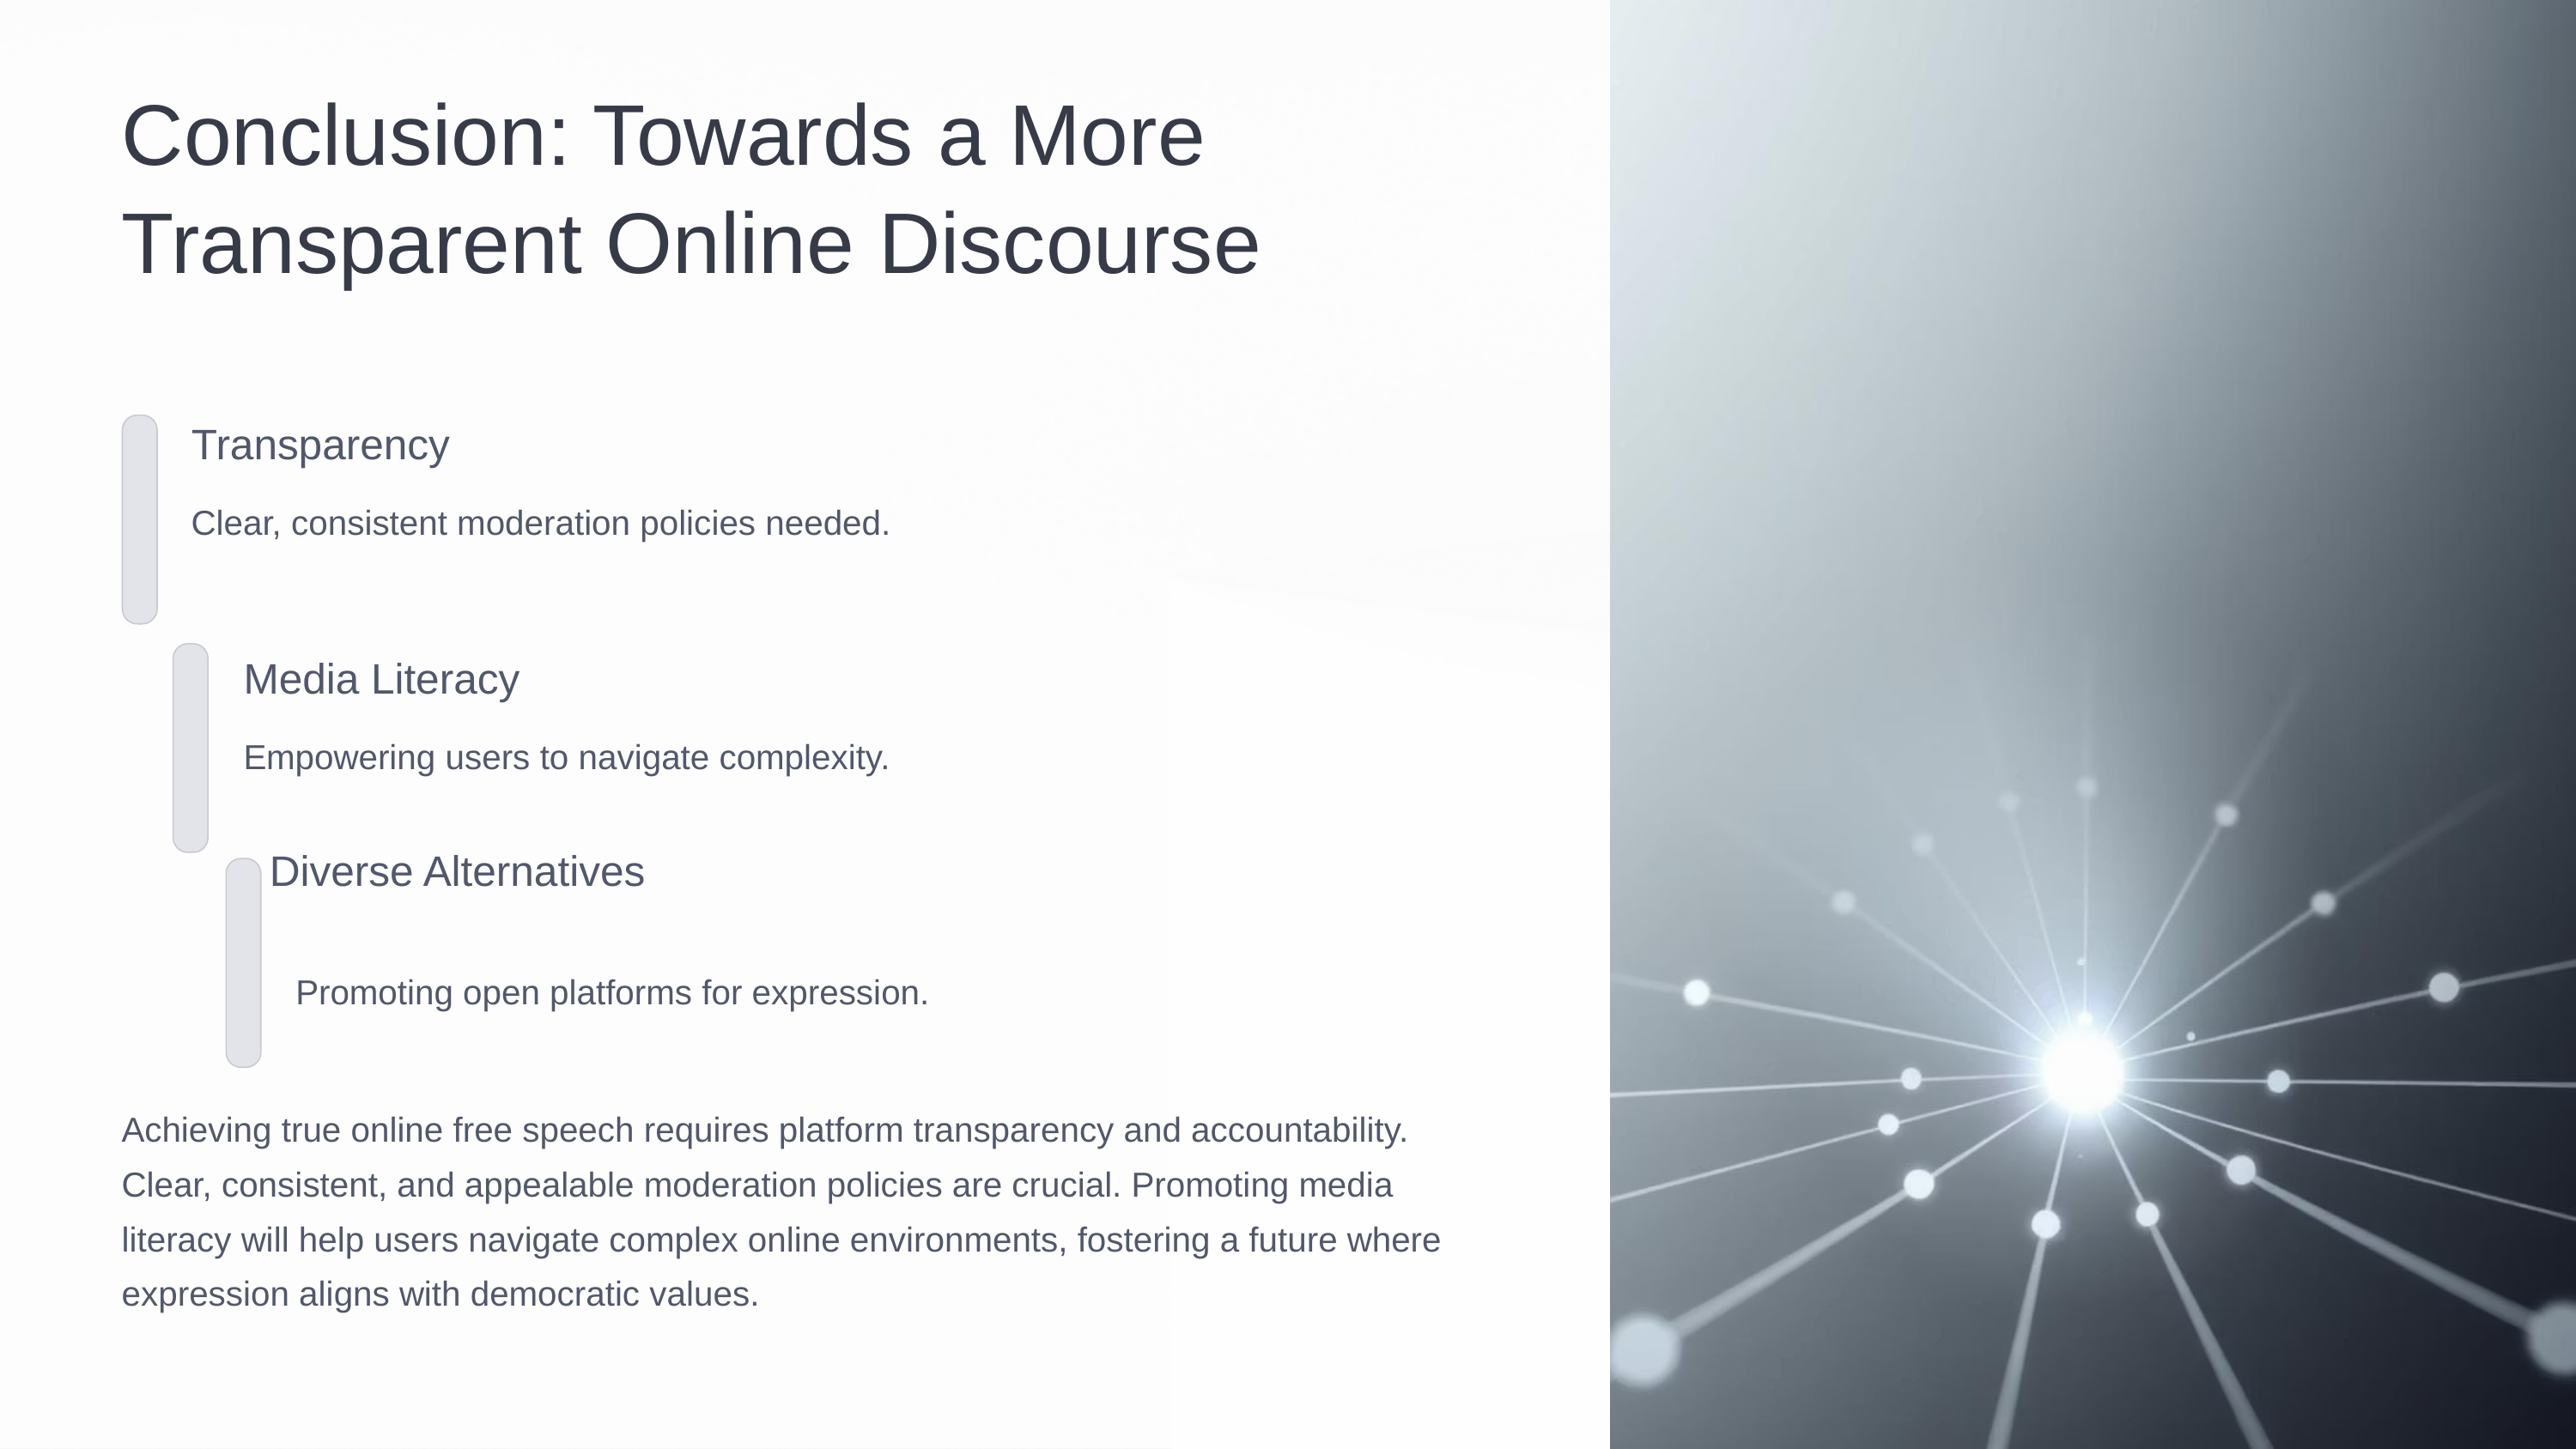

Conclusion: Towards a More Transparent Online Discourse

Transparency
Clear, consistent moderation policies needed.

Media Literacy
Empowering users to navigate complexity.
Diverse Alternatives

Promoting open platforms for expression.
Achieving true online free speech requires platform transparency and accountability. Clear, consistent, and appealable moderation policies are crucial. Promoting media literacy will help users navigate complex online environments, fostering a future where expression aligns with democratic values.